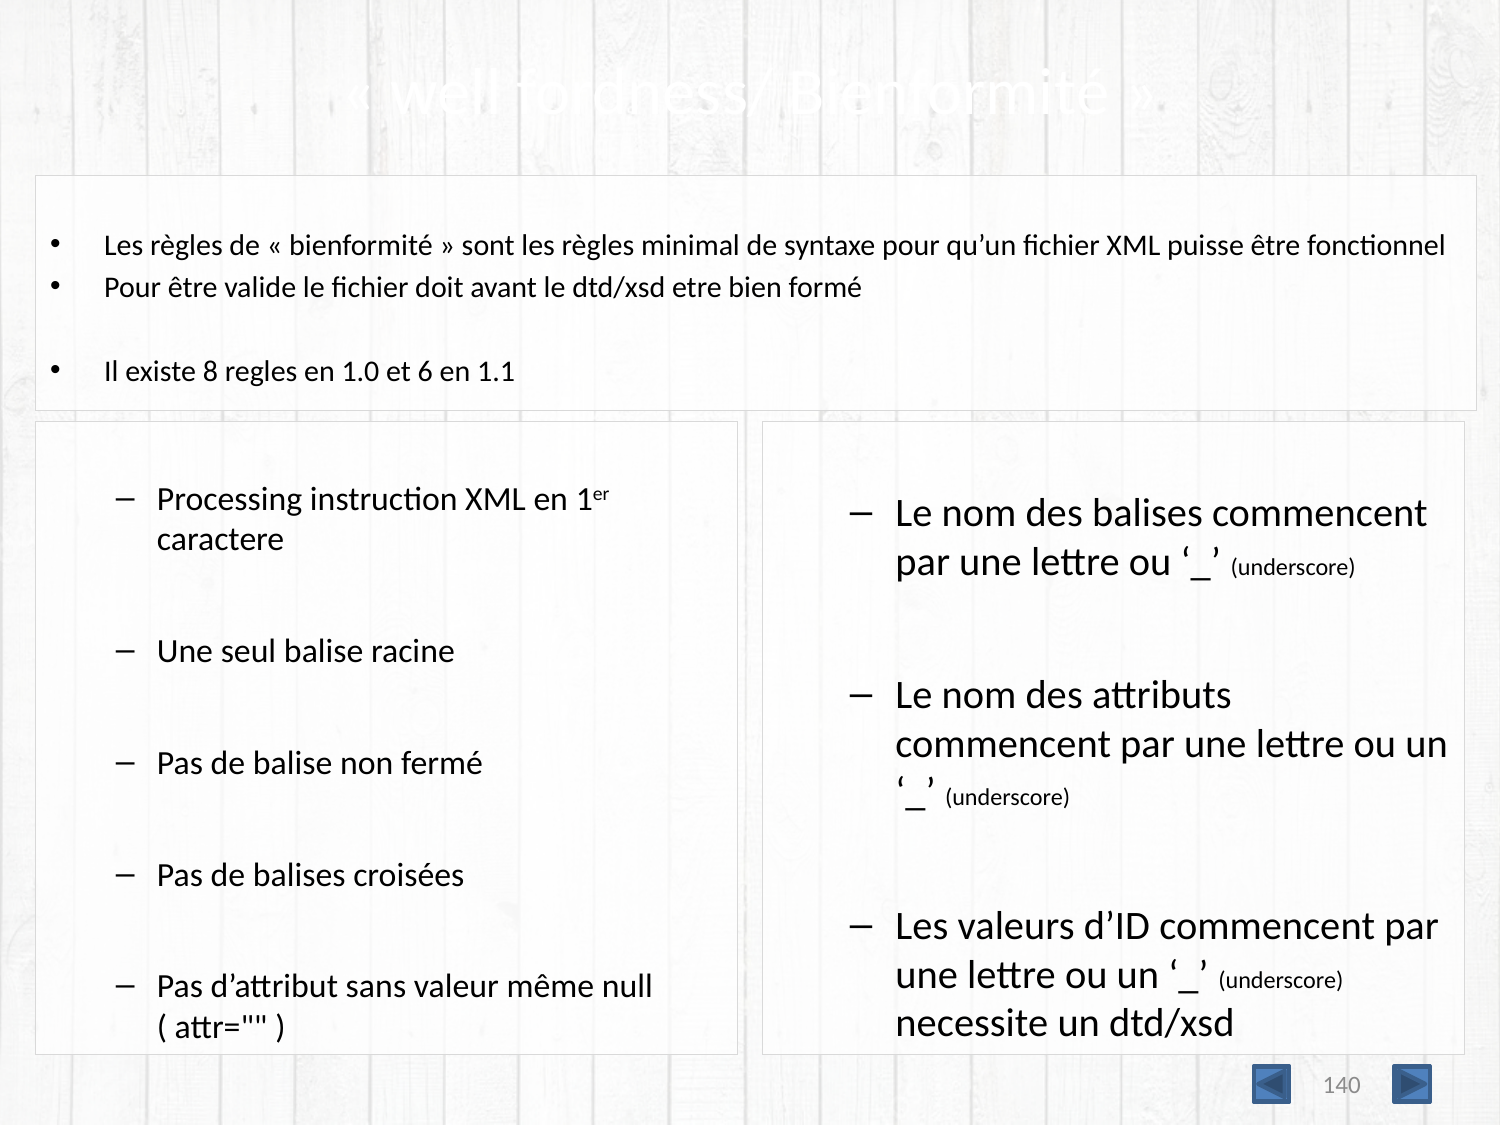

# « well fordness/ Bienformité »

Les règles de « bienformité » sont les règles minimal de syntaxe pour qu’un fichier XML puisse être fonctionnel
Pour être valide le fichier doit avant le dtd/xsd etre bien formé

Il existe 8 regles en 1.0 et 6 en 1.1

Processing instruction XML en 1er caractere

Une seul balise racine

Pas de balise non fermé

Pas de balises croisées

Pas d’attribut sans valeur même null ( attr="" )

Le nom des balises commencent par une lettre ou ‘_’ (underscore)

Le nom des attributs commencent par une lettre ou un ‘_’ (underscore)

Les valeurs d’ID commencent par une lettre ou un ‘_’ (underscore) necessite un dtd/xsd

140